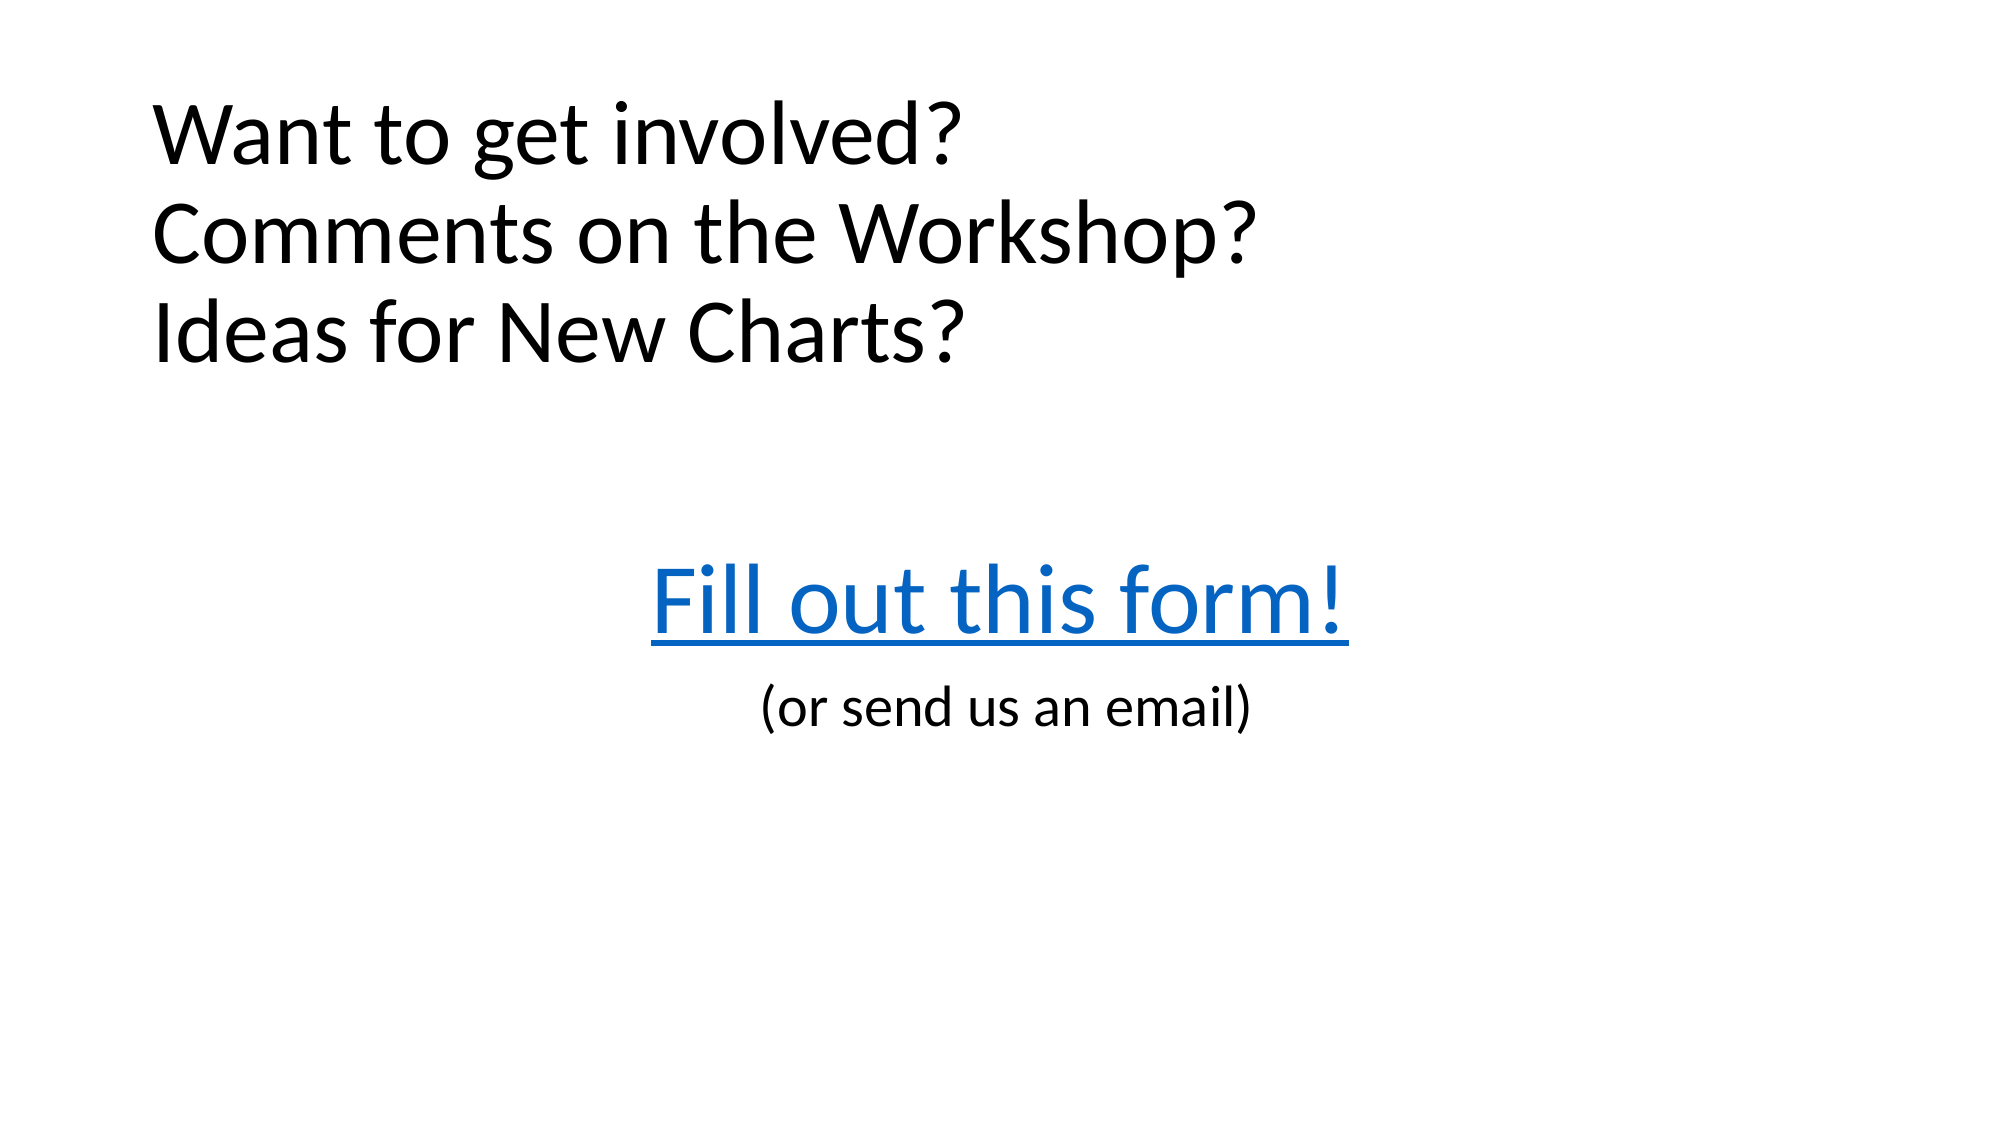

# Want to get involved? Comments on the Workshop? Ideas for New Charts?
Fill out this form!
 (or send us an email)